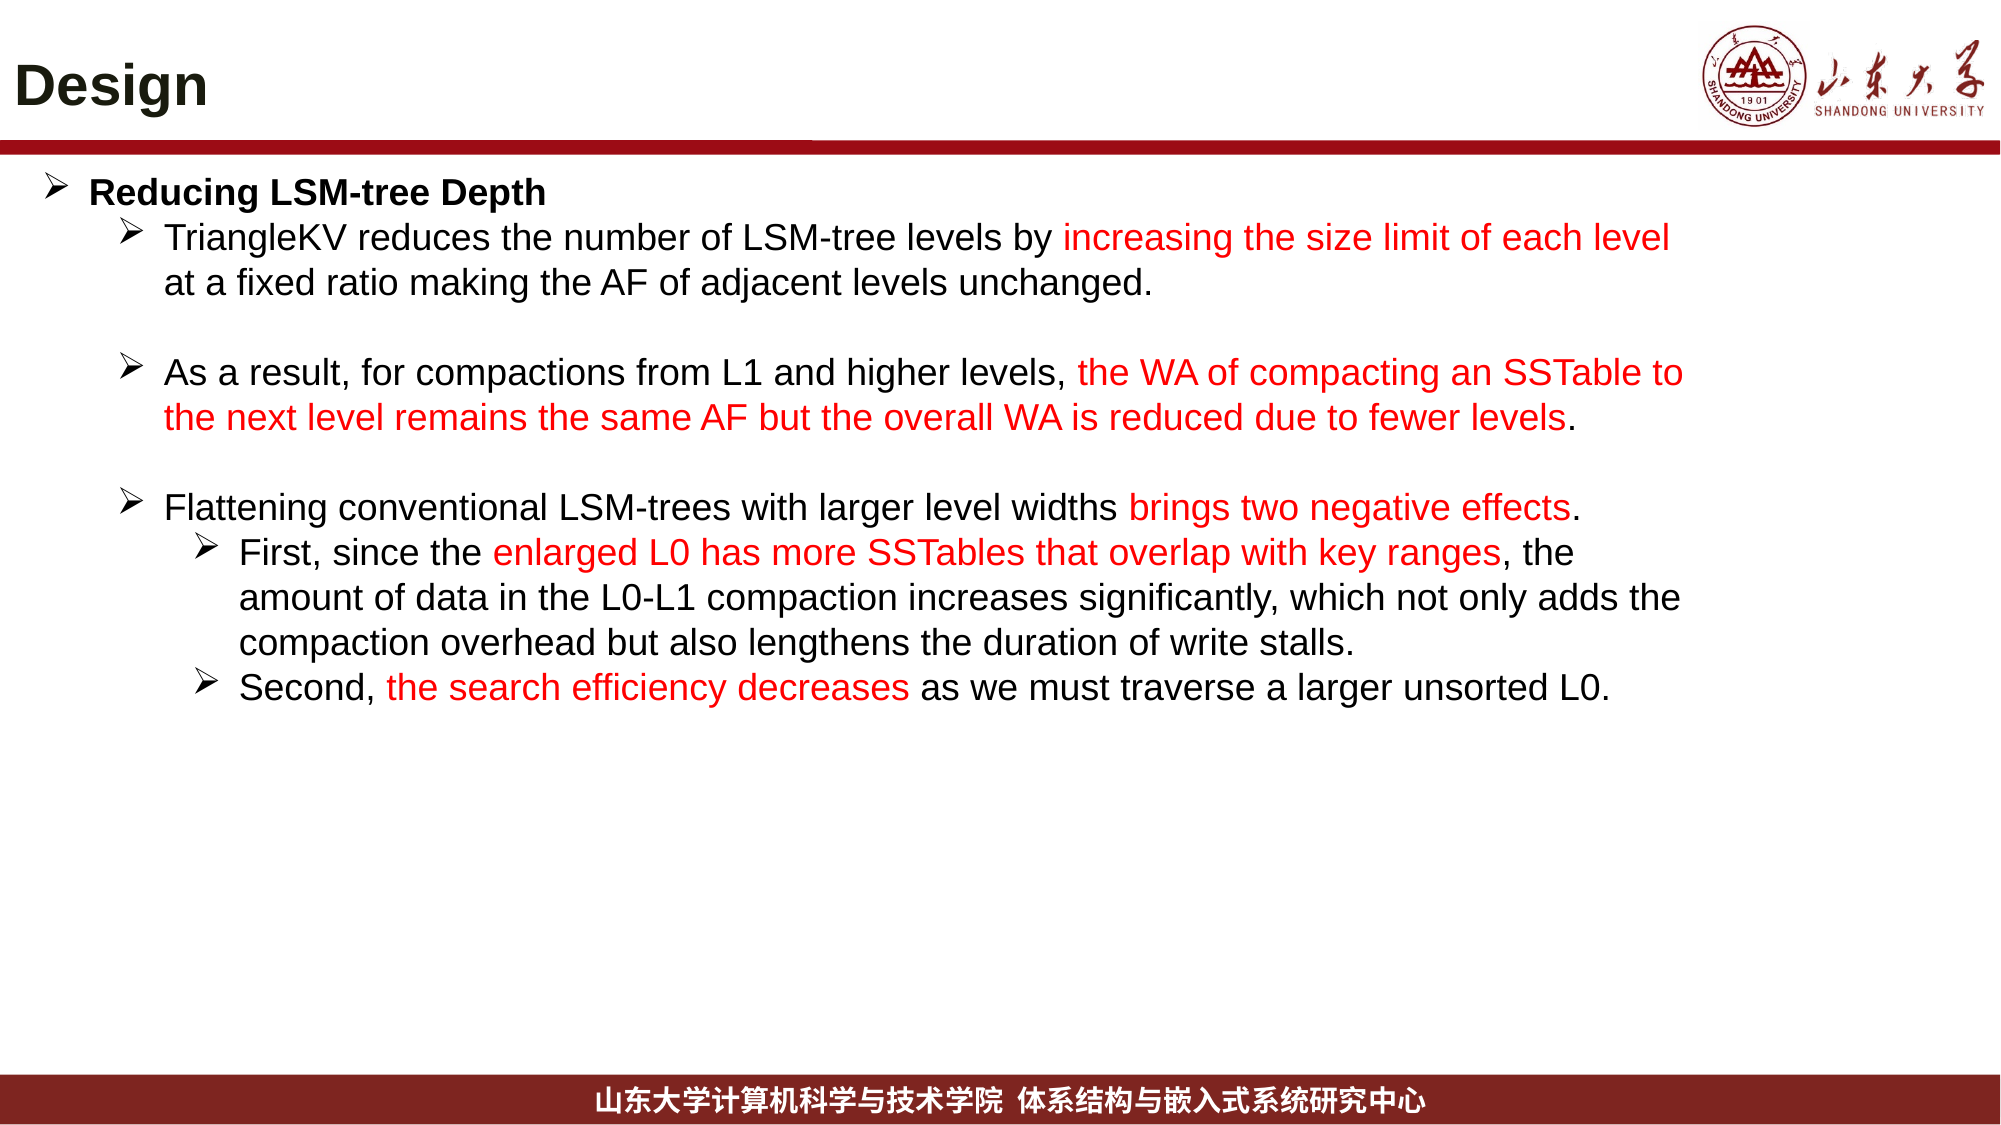

# Design
Reducing LSM-tree Depth
TriangleKV reduces the number of LSM-tree levels by increasing the size limit of each level at a fixed ratio making the AF of adjacent levels unchanged.

As a result, for compactions from L1 and higher levels, the WA of compacting an SSTable to the next level remains the same AF but the overall WA is reduced due to fewer levels.

Flattening conventional LSM-trees with larger level widths brings two negative effects.
First, since the enlarged L0 has more SSTables that overlap with key ranges, the amount of data in the L0-L1 compaction increases significantly, which not only adds the compaction overhead but also lengthens the duration of write stalls.
Second, the search efficiency decreases as we must traverse a larger unsorted L0.